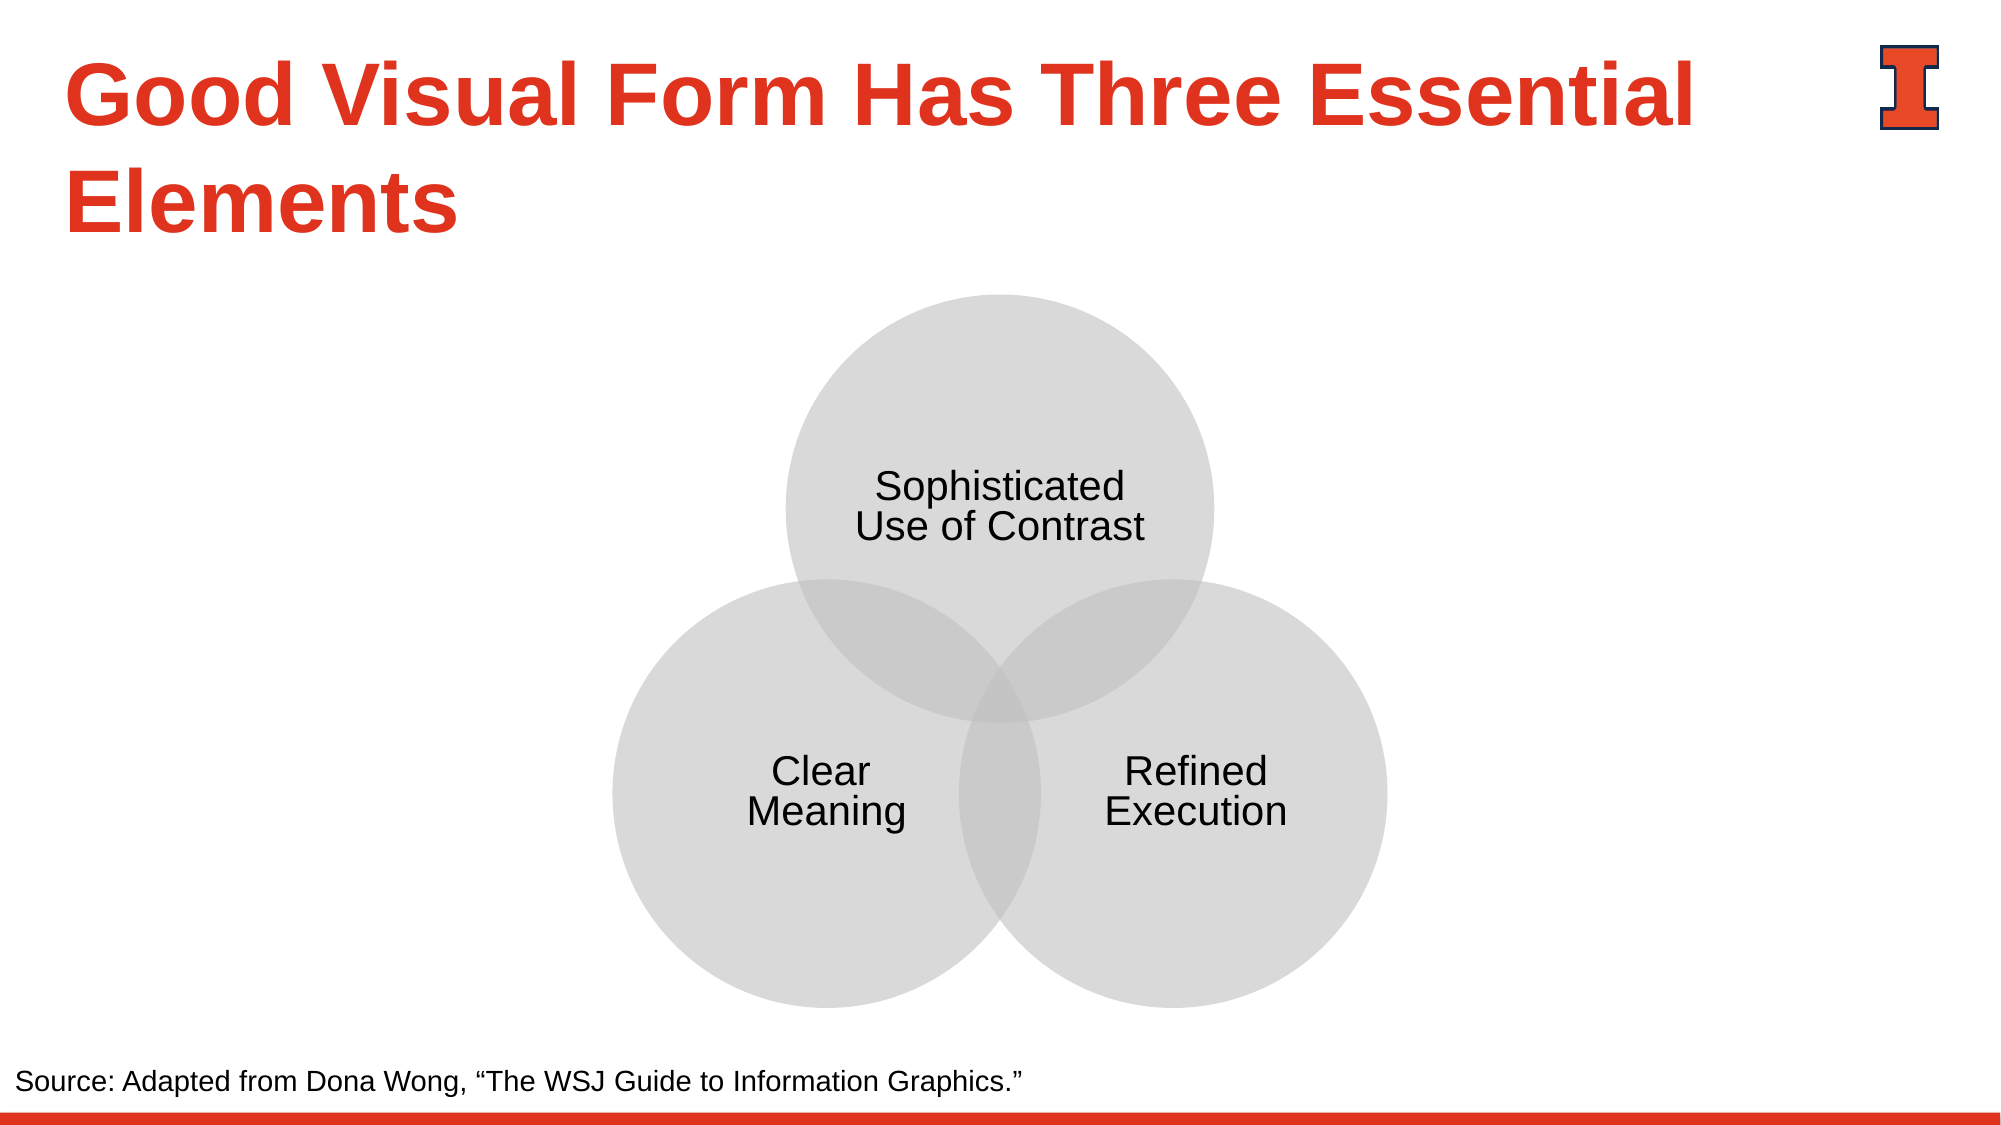

# Good Visual Form Has Three Essential Elements

Sophisticated
Use of Contrast

Clear
Meaning

    Refined
    Execution

Source: Adapted from Dona Wong, “The WSJ Guide to Information Graphics.”